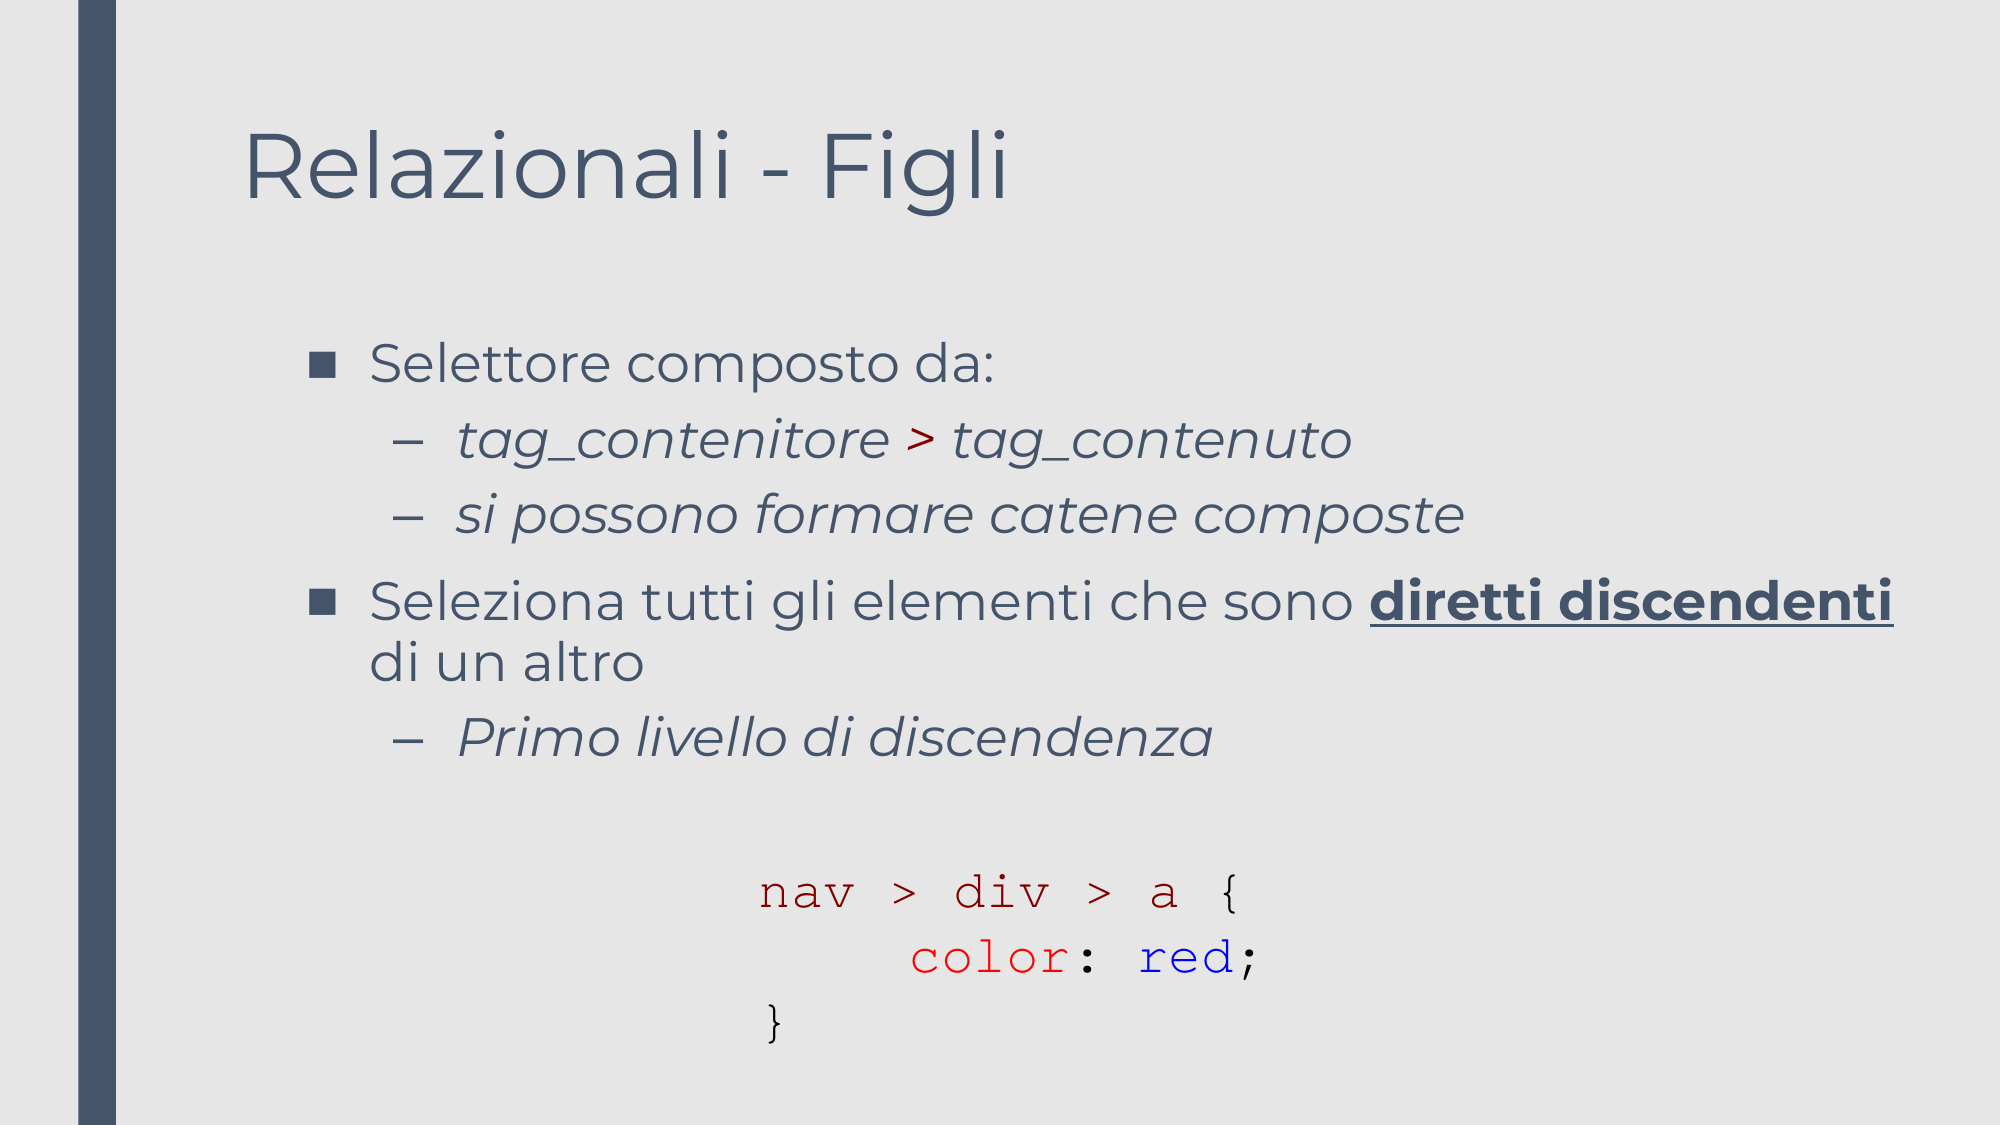

# Relazionali - Figli
Selettore composto da:
tag_contenitore > tag_contenuto
si possono formare catene composte
Seleziona tutti gli elementi che sono diretti discendenti di un altro
Primo livello di discendenza
nav > div > a {
	color: red;
}